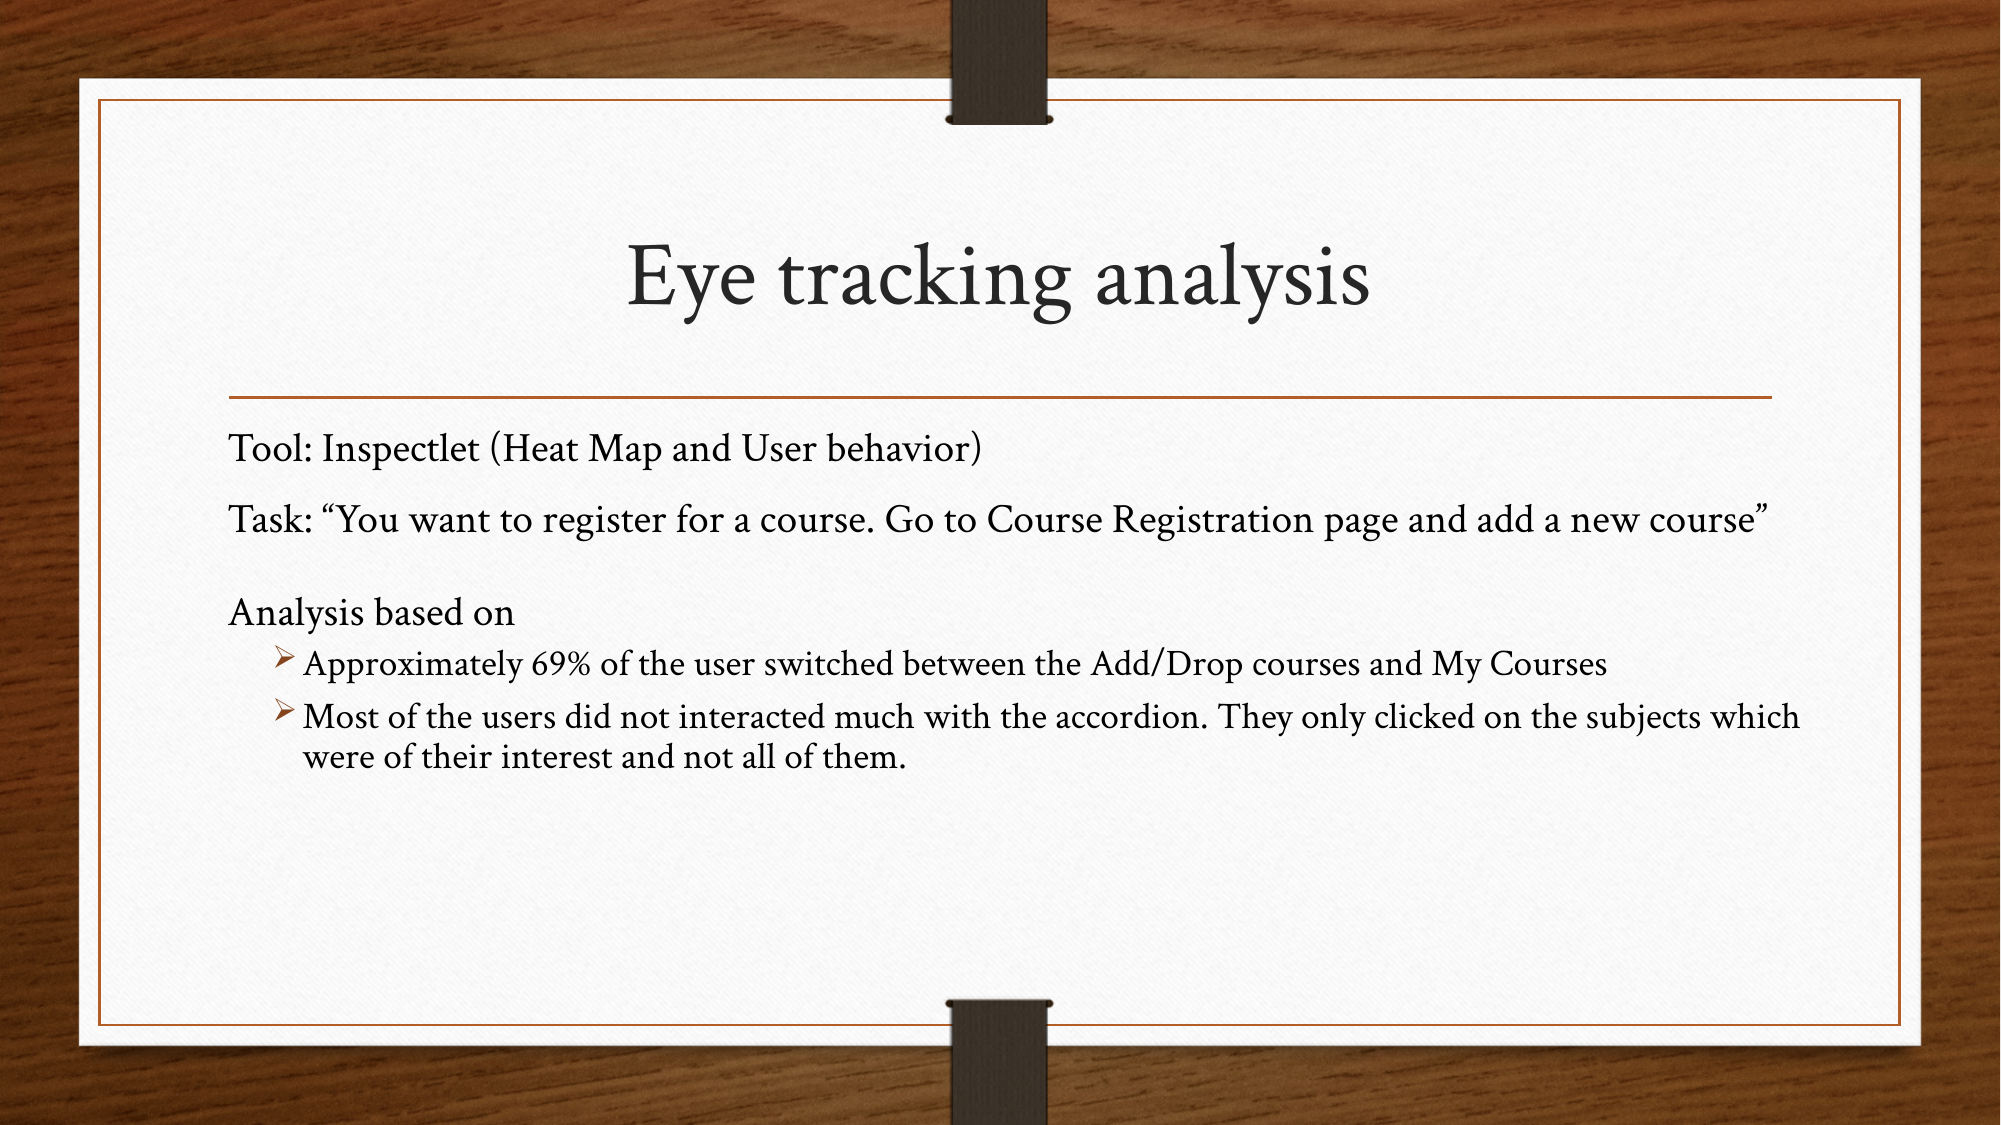

# Eye tracking analysis
Tool: Inspectlet (Heat Map and User behavior)
Task: “You want to register for a course. Go to Course Registration page and add a new course”
Analysis based on
Approximately 69% of the user switched between the Add/Drop courses and My Courses
Most of the users did not interacted much with the accordion. They only clicked on the subjects which were of their interest and not all of them.